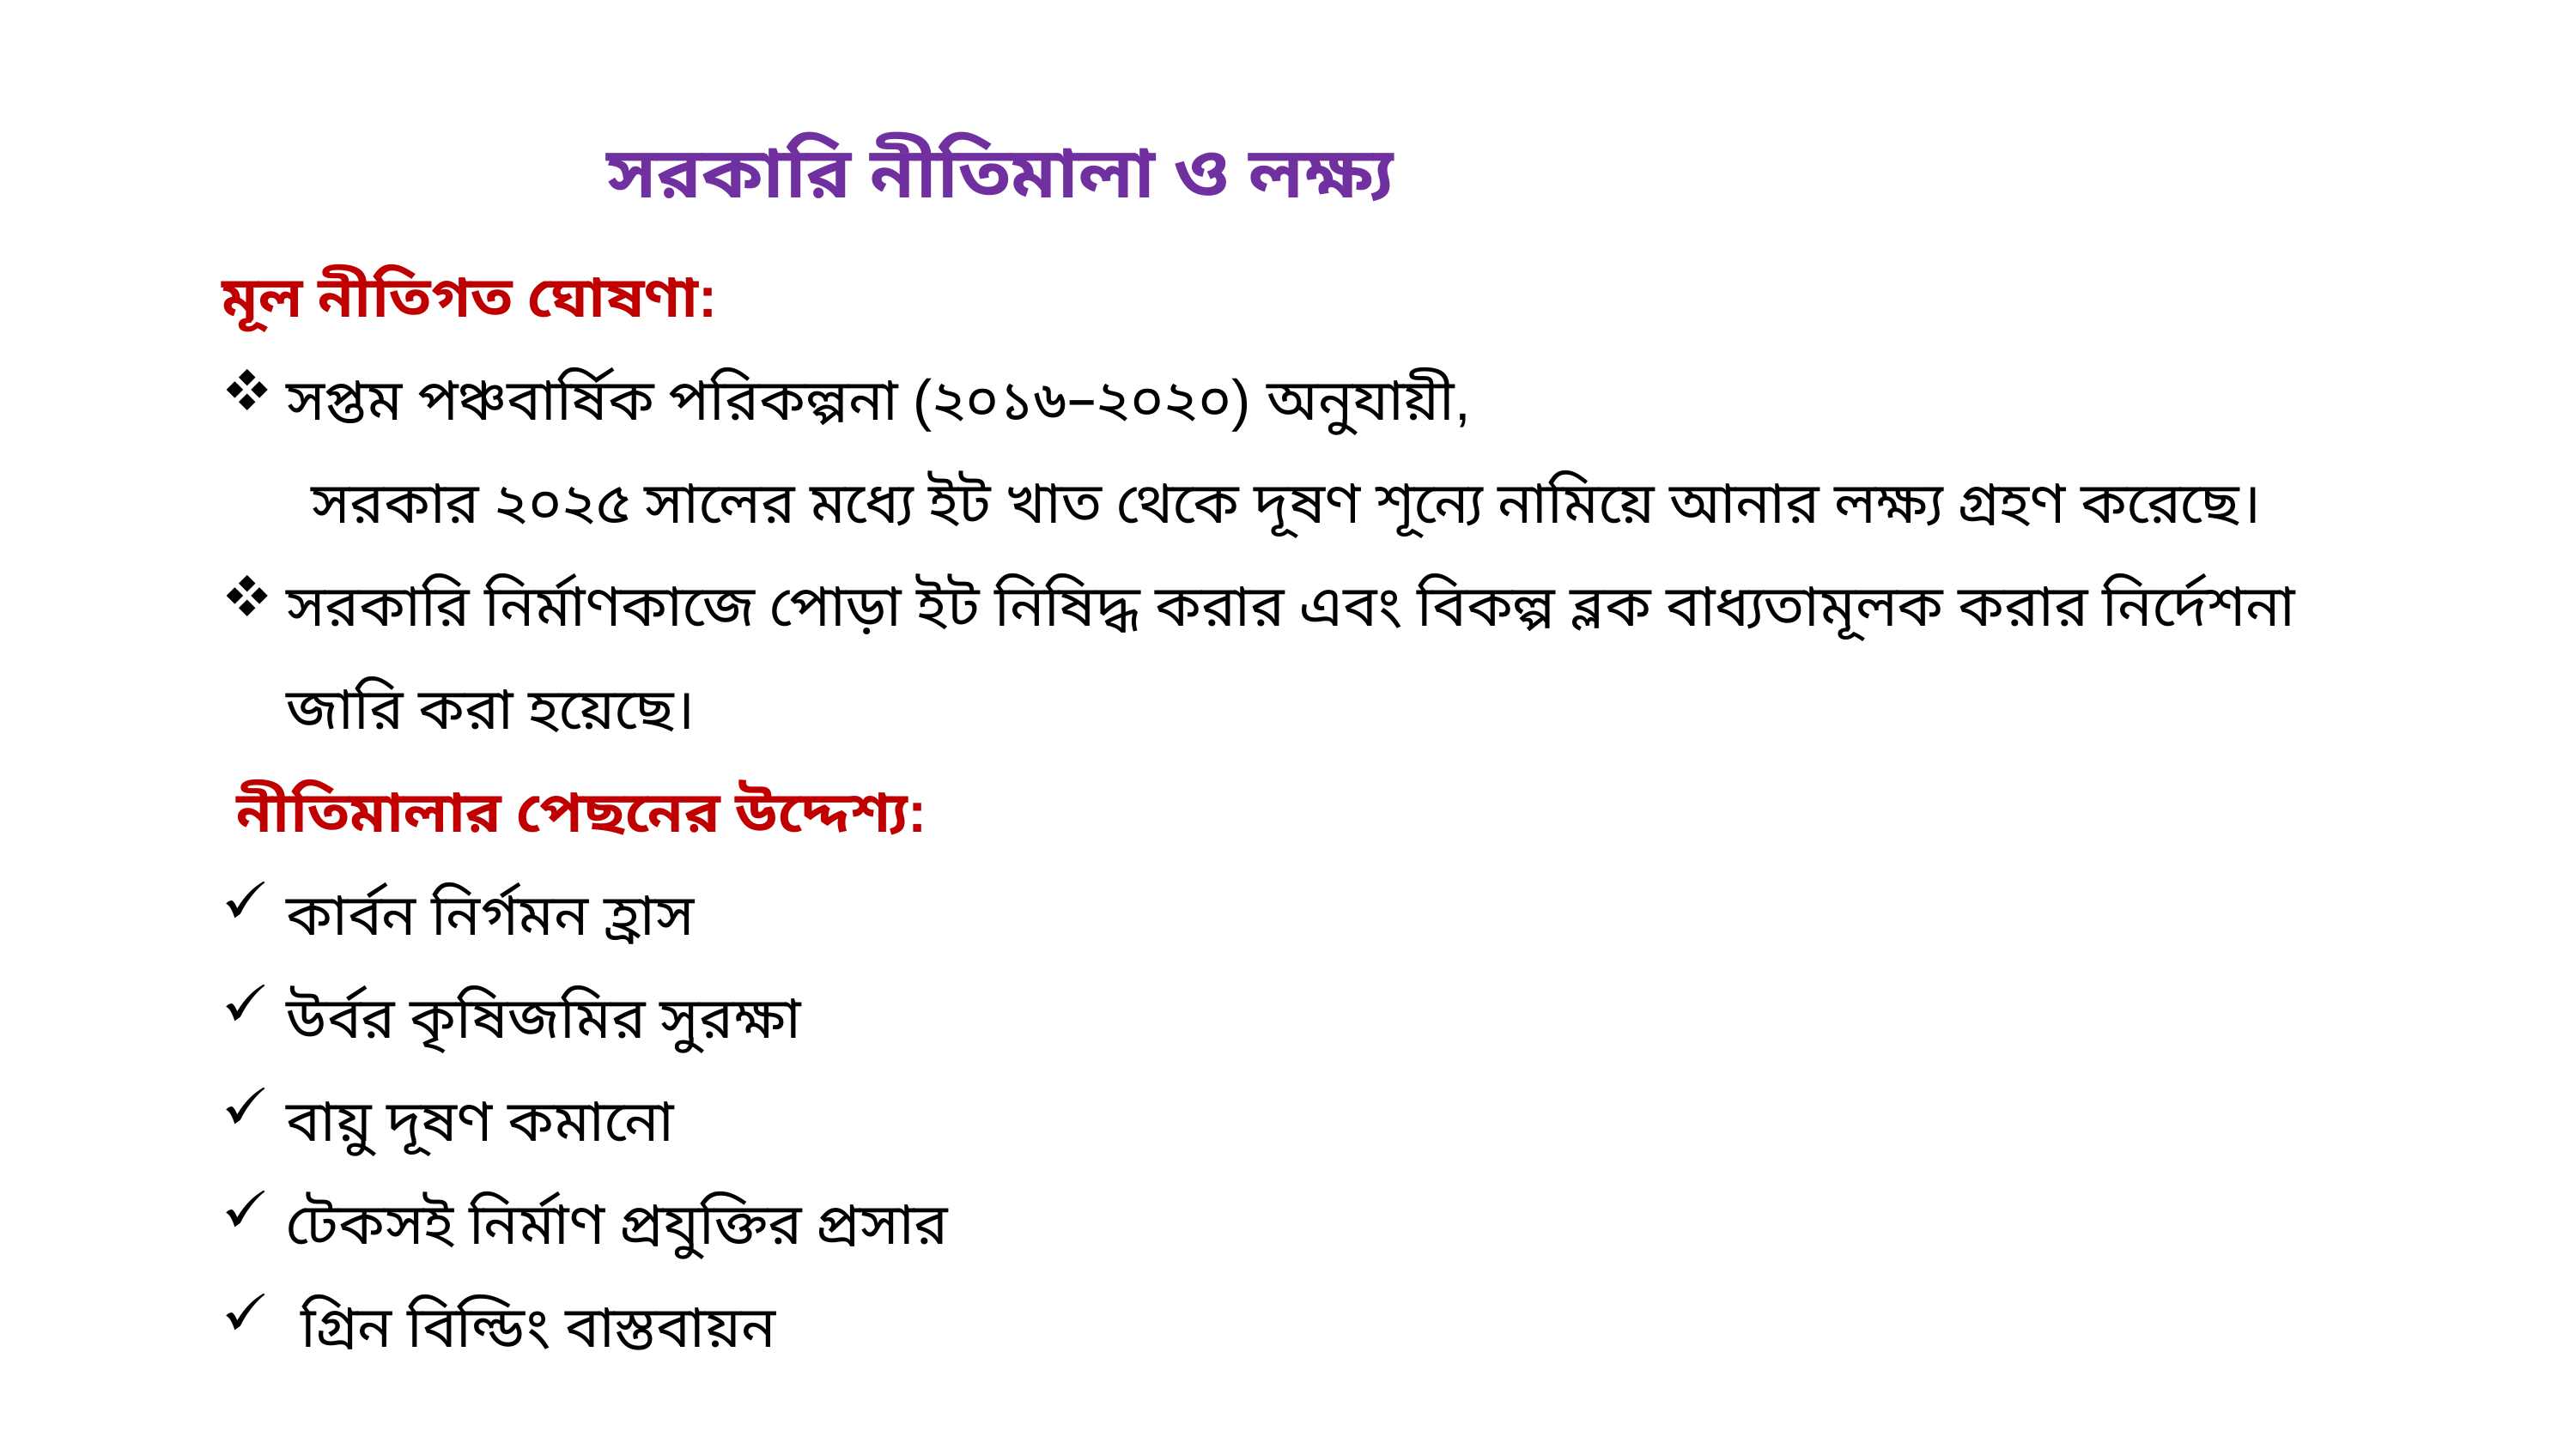

সরকারি নীতিমালা ও লক্ষ্য
মূল নীতিগত ঘোষণা:
সপ্তম পঞ্চবার্ষিক পরিকল্পনা (২০১৬–২০২০) অনুযায়ী,
      সরকার ২০২৫ সালের মধ্যে ইট খাত থেকে দূষণ শূন্যে নামিয়ে আনার লক্ষ্য গ্রহণ করেছে।
সরকারি নির্মাণকাজে পোড়া ইট নিষিদ্ধ করার এবং বিকল্প ব্লক বাধ্যতামূলক করার নির্দেশনা জারি করা হয়েছে।
 নীতিমালার পেছনের উদ্দেশ্য:
কার্বন নির্গমন হ্রাস
উর্বর কৃষিজমির সুরক্ষা
বায়ু দূষণ কমানো
টেকসই নির্মাণ প্রযুক্তির প্রসার
 গ্রিন বিল্ডিং বাস্তবায়ন